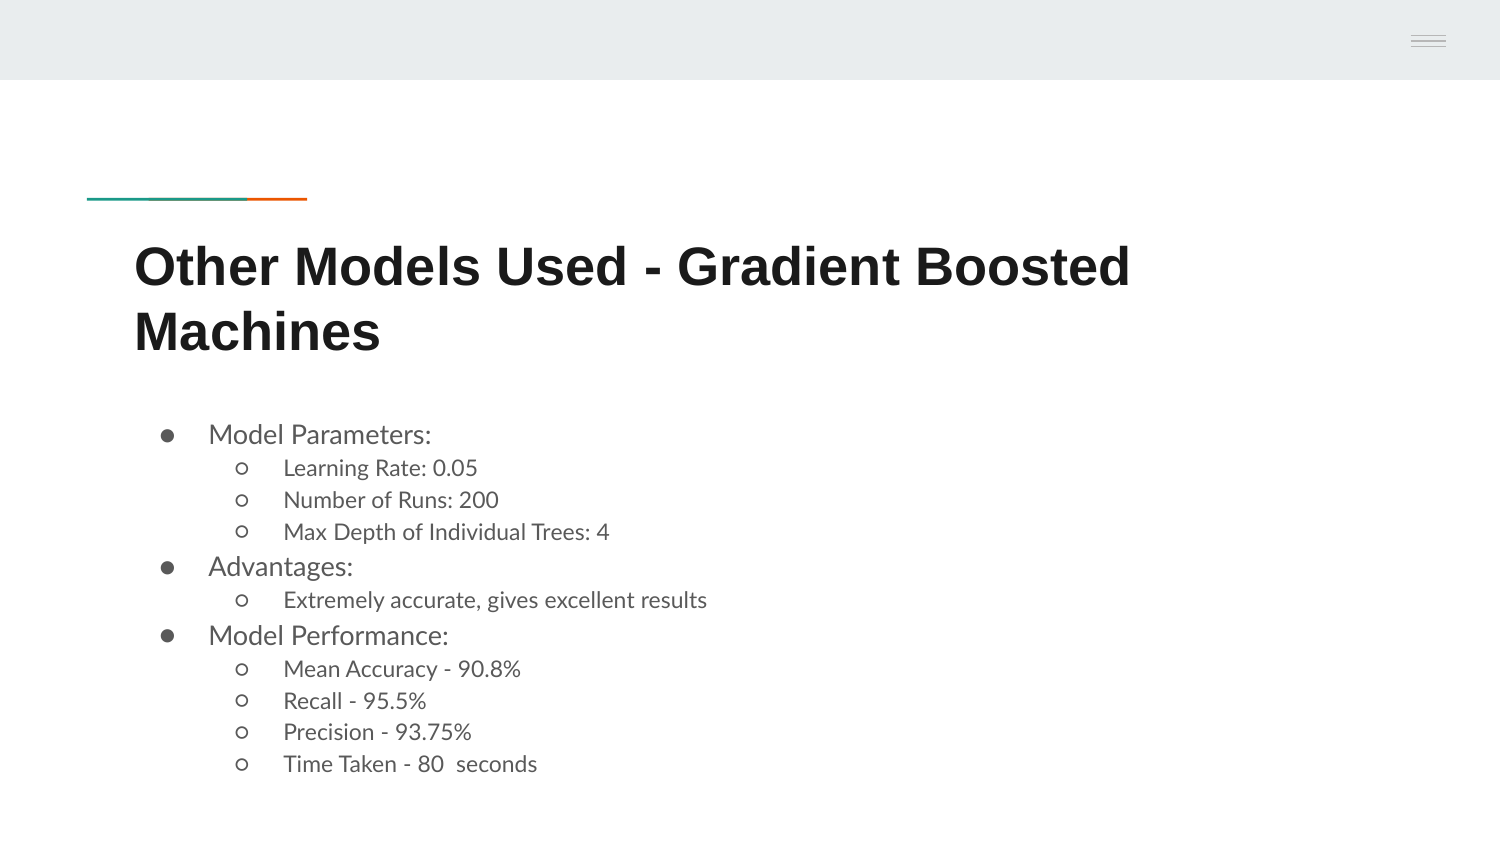

# Other Models Used - Gradient Boosted Machines
Model Parameters:
Learning Rate: 0.05
Number of Runs: 200
Max Depth of Individual Trees: 4
Advantages:
Extremely accurate, gives excellent results
Model Performance:
Mean Accuracy - 90.8%
Recall - 95.5%
Precision - 93.75%
Time Taken - 80  seconds